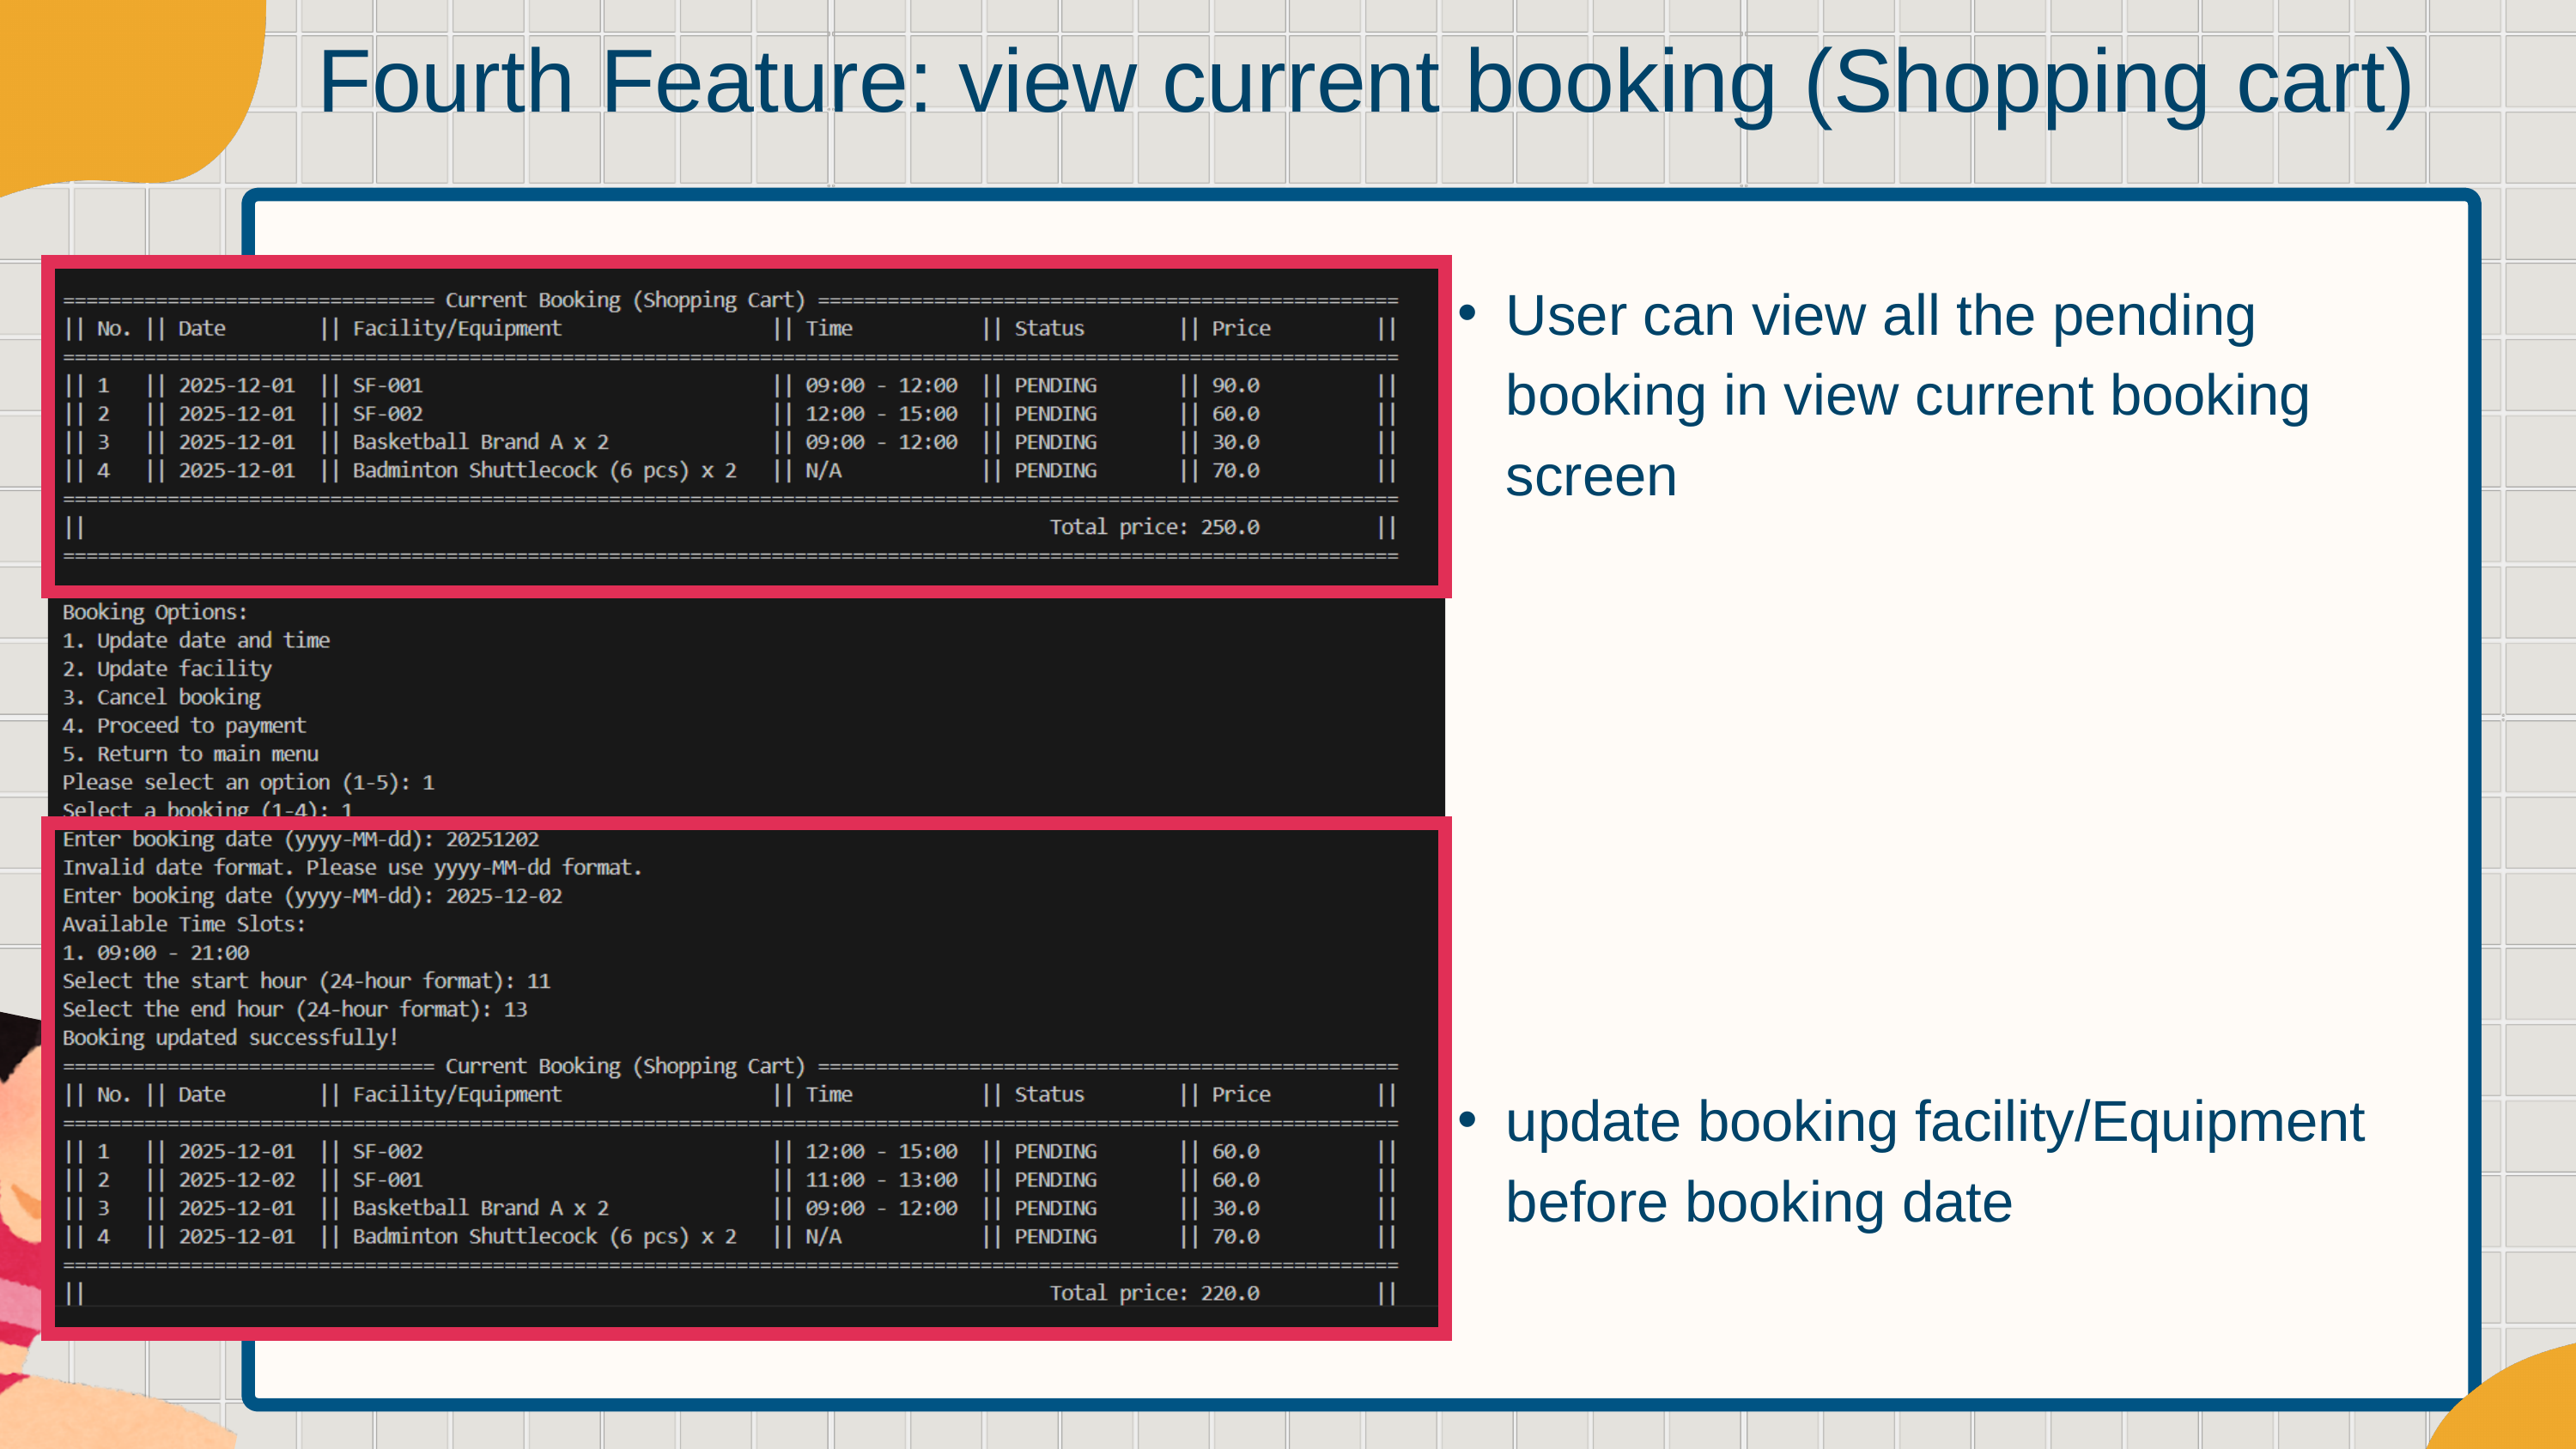

Fourth Feature: view current booking (Shopping cart)

User can view all the pending booking in view current booking screen

update booking facility/Equipment before booking date